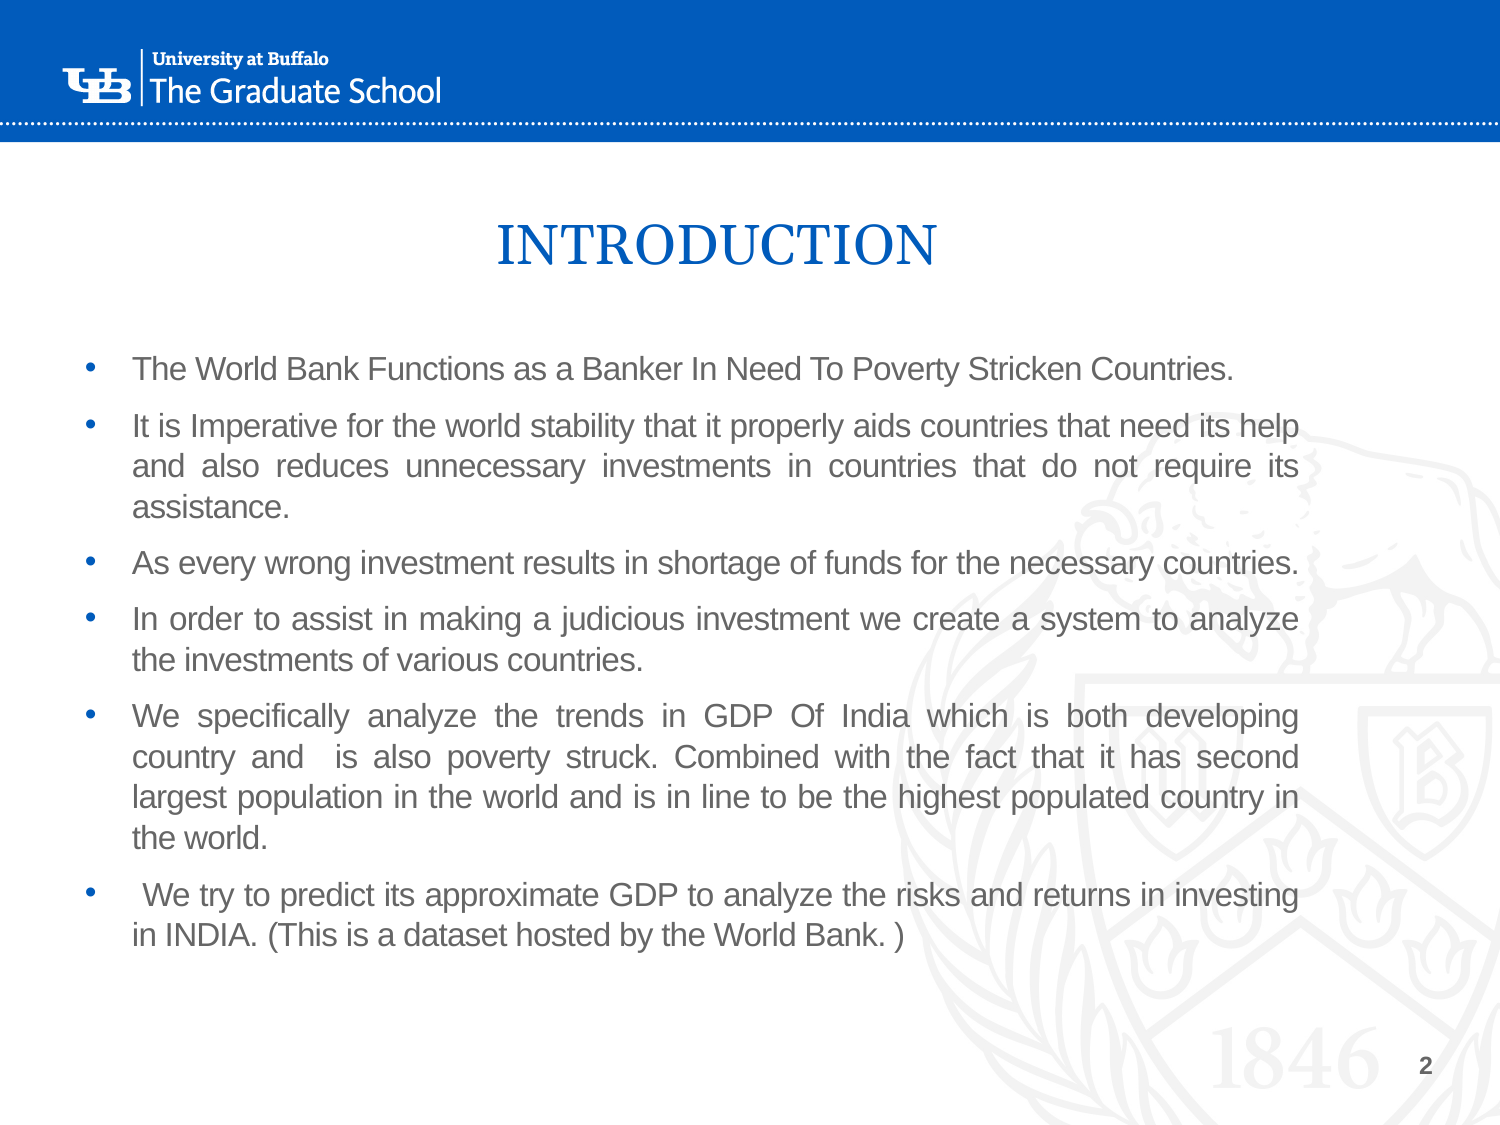

# INTRODUCTION

The World Bank Functions as a Banker In Need To Poverty Stricken Countries.
It is Imperative for the world stability that it properly aids countries that need its help and also reduces unnecessary investments in countries that do not require its assistance.
As every wrong investment results in shortage of funds for the necessary countries.
In order to assist in making a judicious investment we create a system to analyze the investments of various countries.
We specifically analyze the trends in GDP Of India which is both developing country and  is also poverty struck. Combined with the fact that it has second largest population in the world and is in line to be the highest populated country in the world.
 We try to predict its approximate GDP to analyze the risks and returns in investing in INDIA. (This is a dataset hosted by the World Bank. )